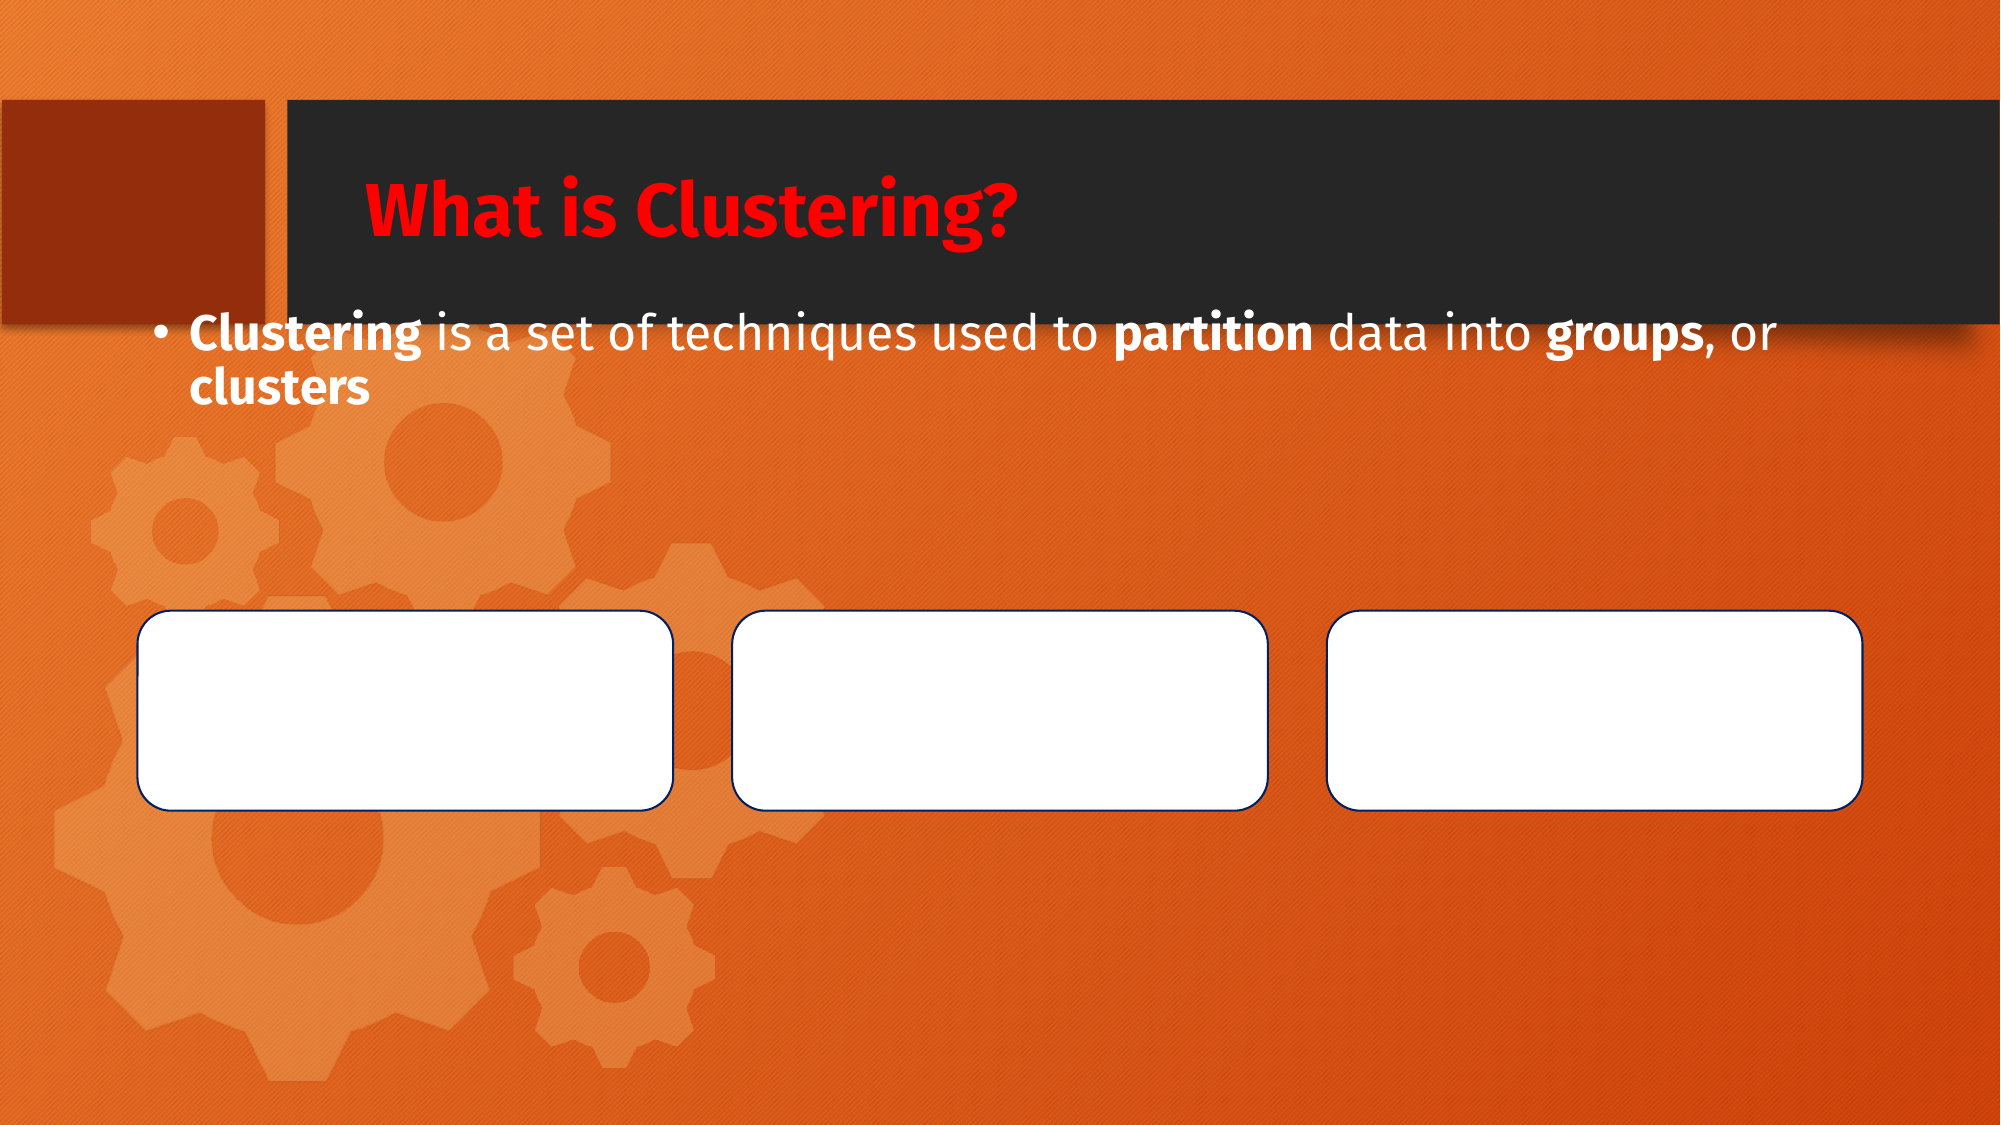

# What is Clustering?
Clustering is a set of techniques used to partition data into groups, or clusters
Partitional Clustering
Hierarchical Clustering
Density-based Clustering